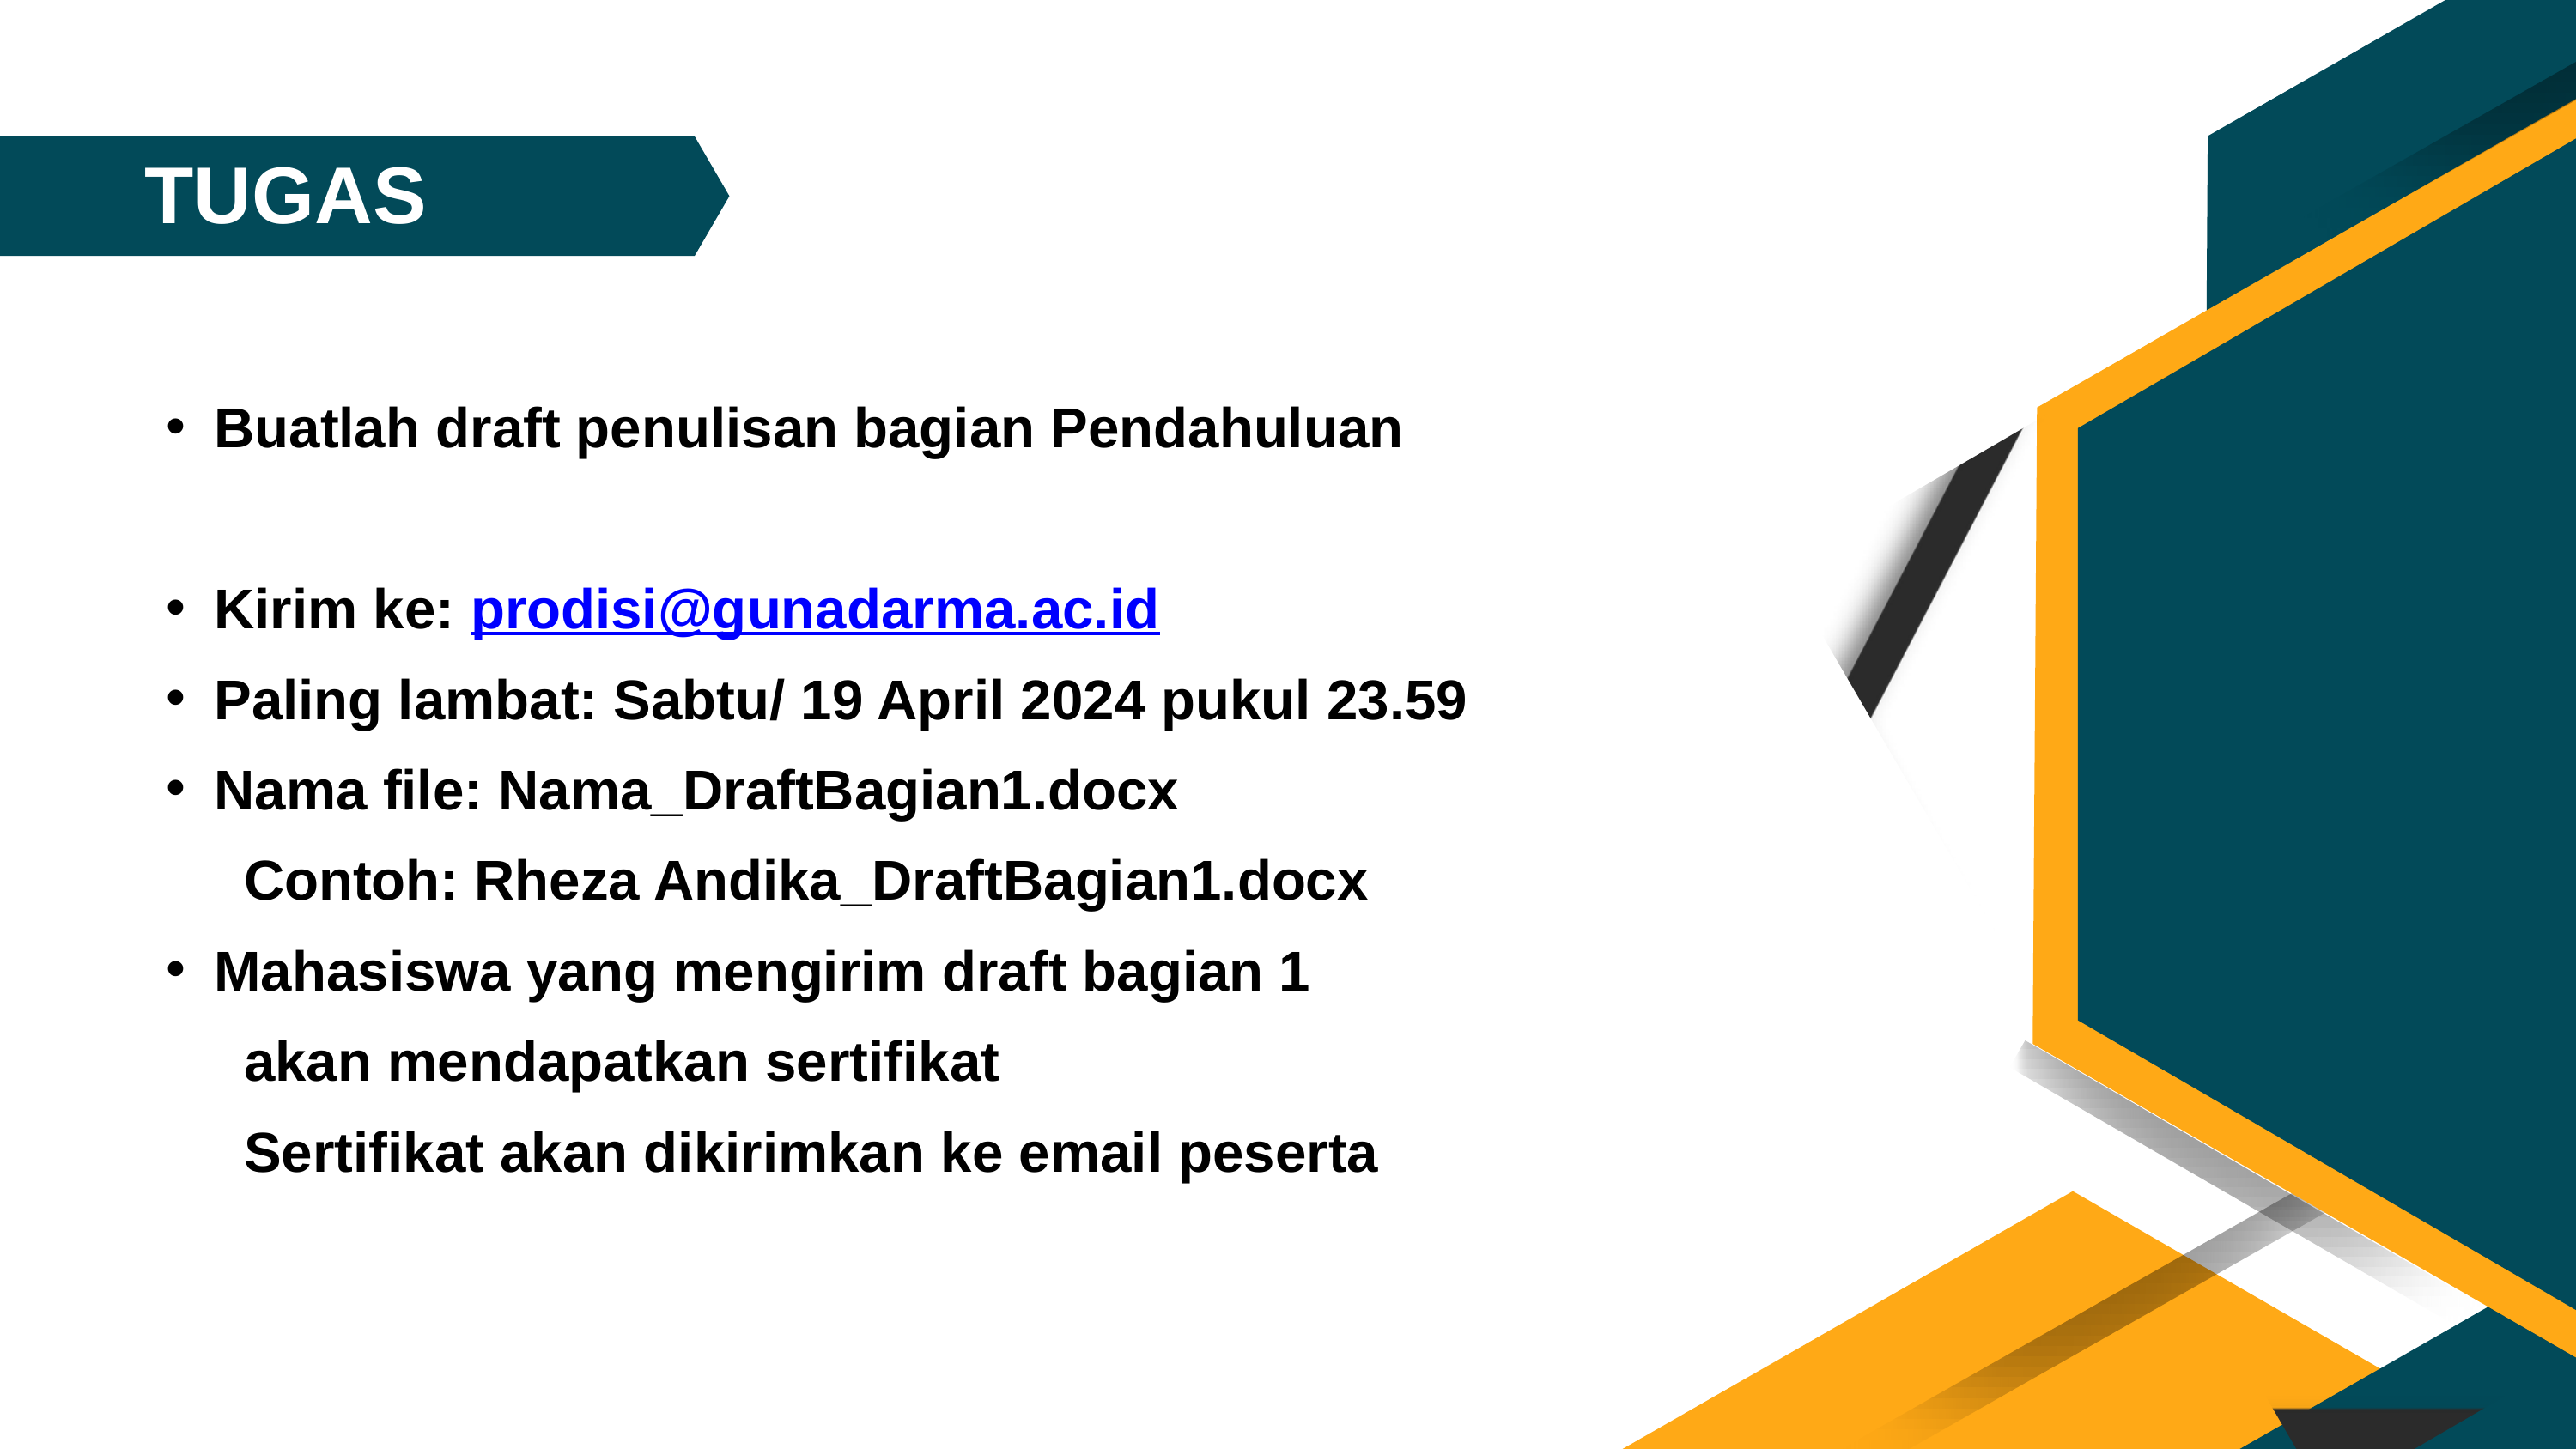

TUGAS

Buatlah draft penulisan bagian Pendahuluan

Kirim ke: prodisi@gunadarma.ac.id
Paling lambat: Sabtu/ 19 April 2024 pukul 23.59
Nama file: Nama_DraftBagian1.docx
        Contoh: Rheza Andika_DraftBagian1.docx
Mahasiswa yang mengirim draft bagian 1
        akan mendapatkan sertifikat
        Sertifikat akan dikirimkan ke email peserta